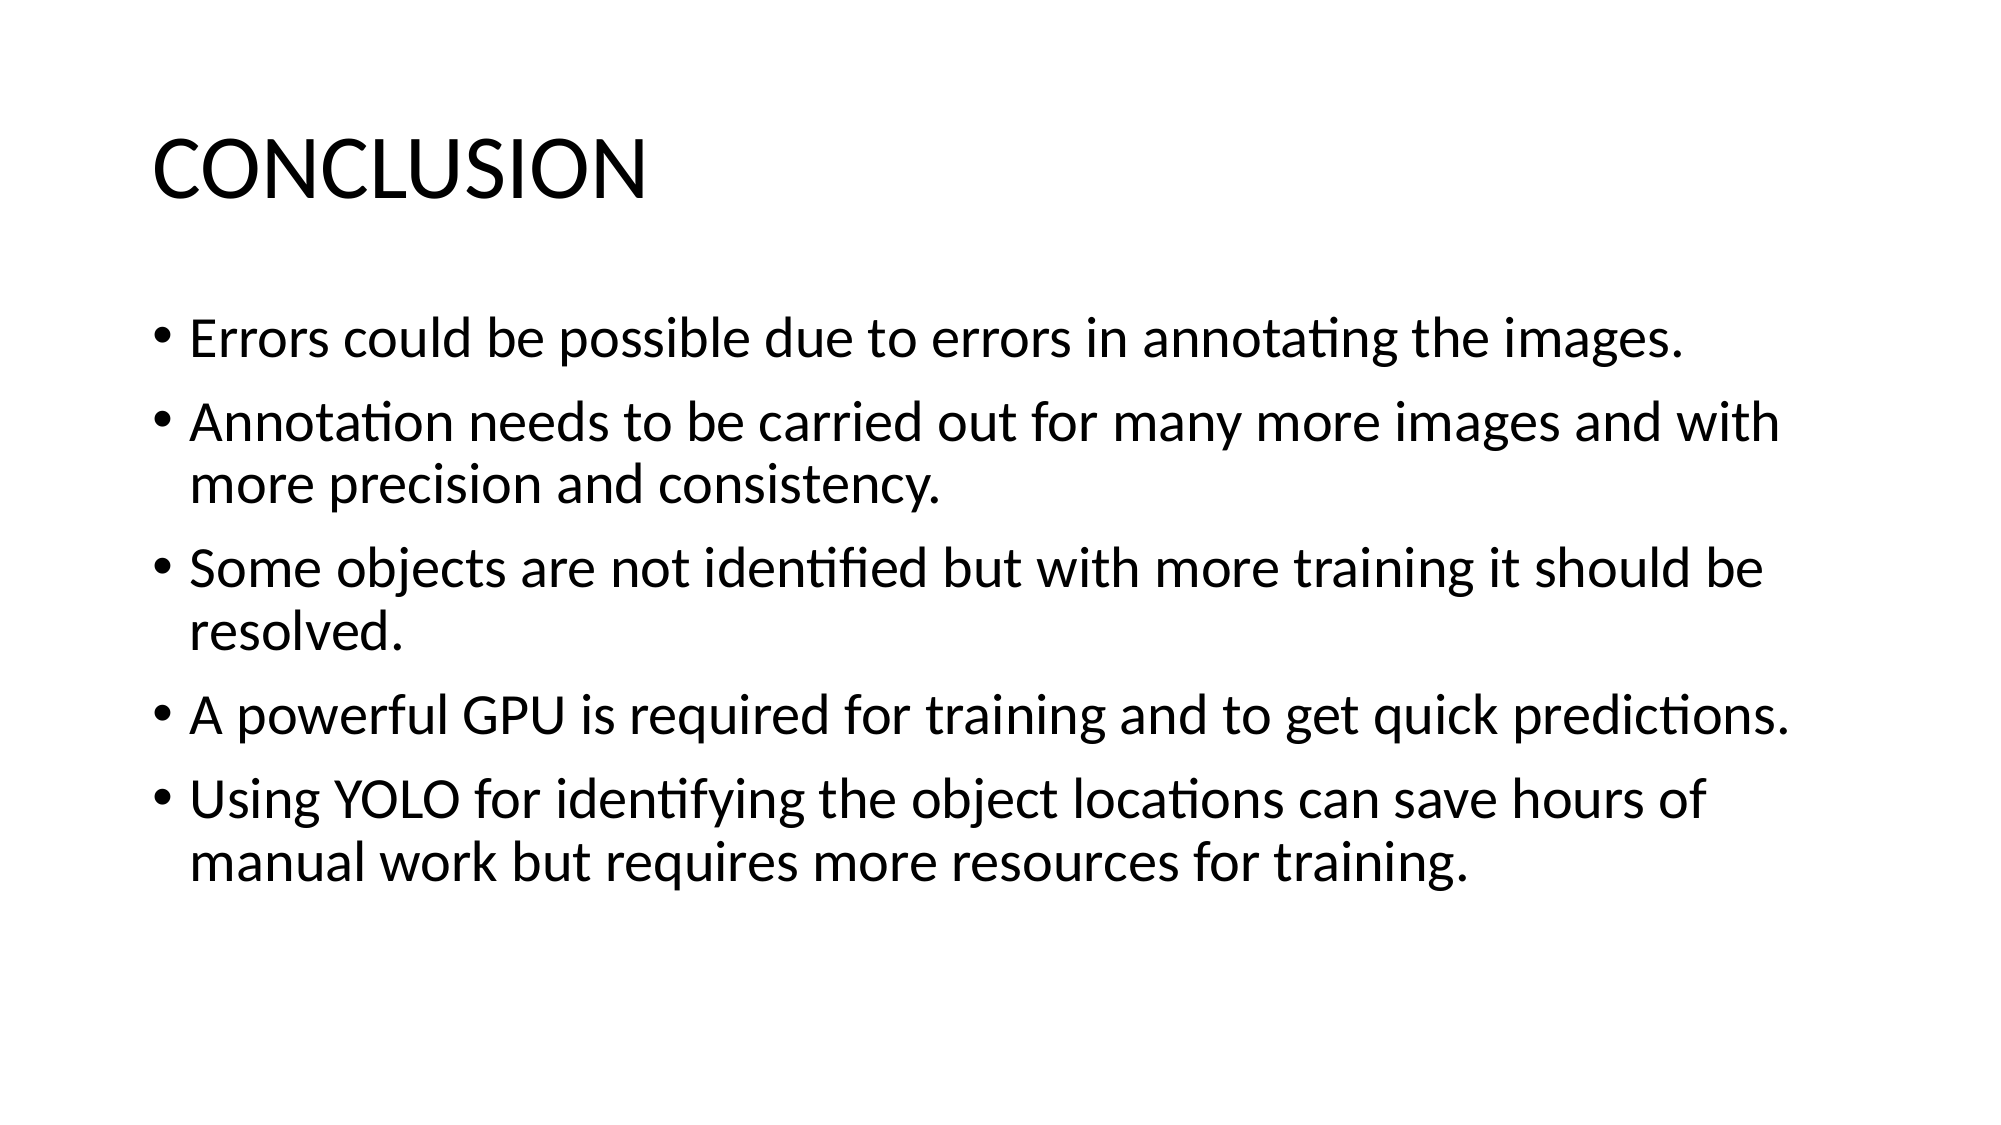

# CONCLUSION
Errors could be possible due to errors in annotating the images.
Annotation needs to be carried out for many more images and with more precision and consistency.
Some objects are not identified but with more training it should be resolved.
A powerful GPU is required for training and to get quick predictions.
Using YOLO for identifying the object locations can save hours of manual work but requires more resources for training.